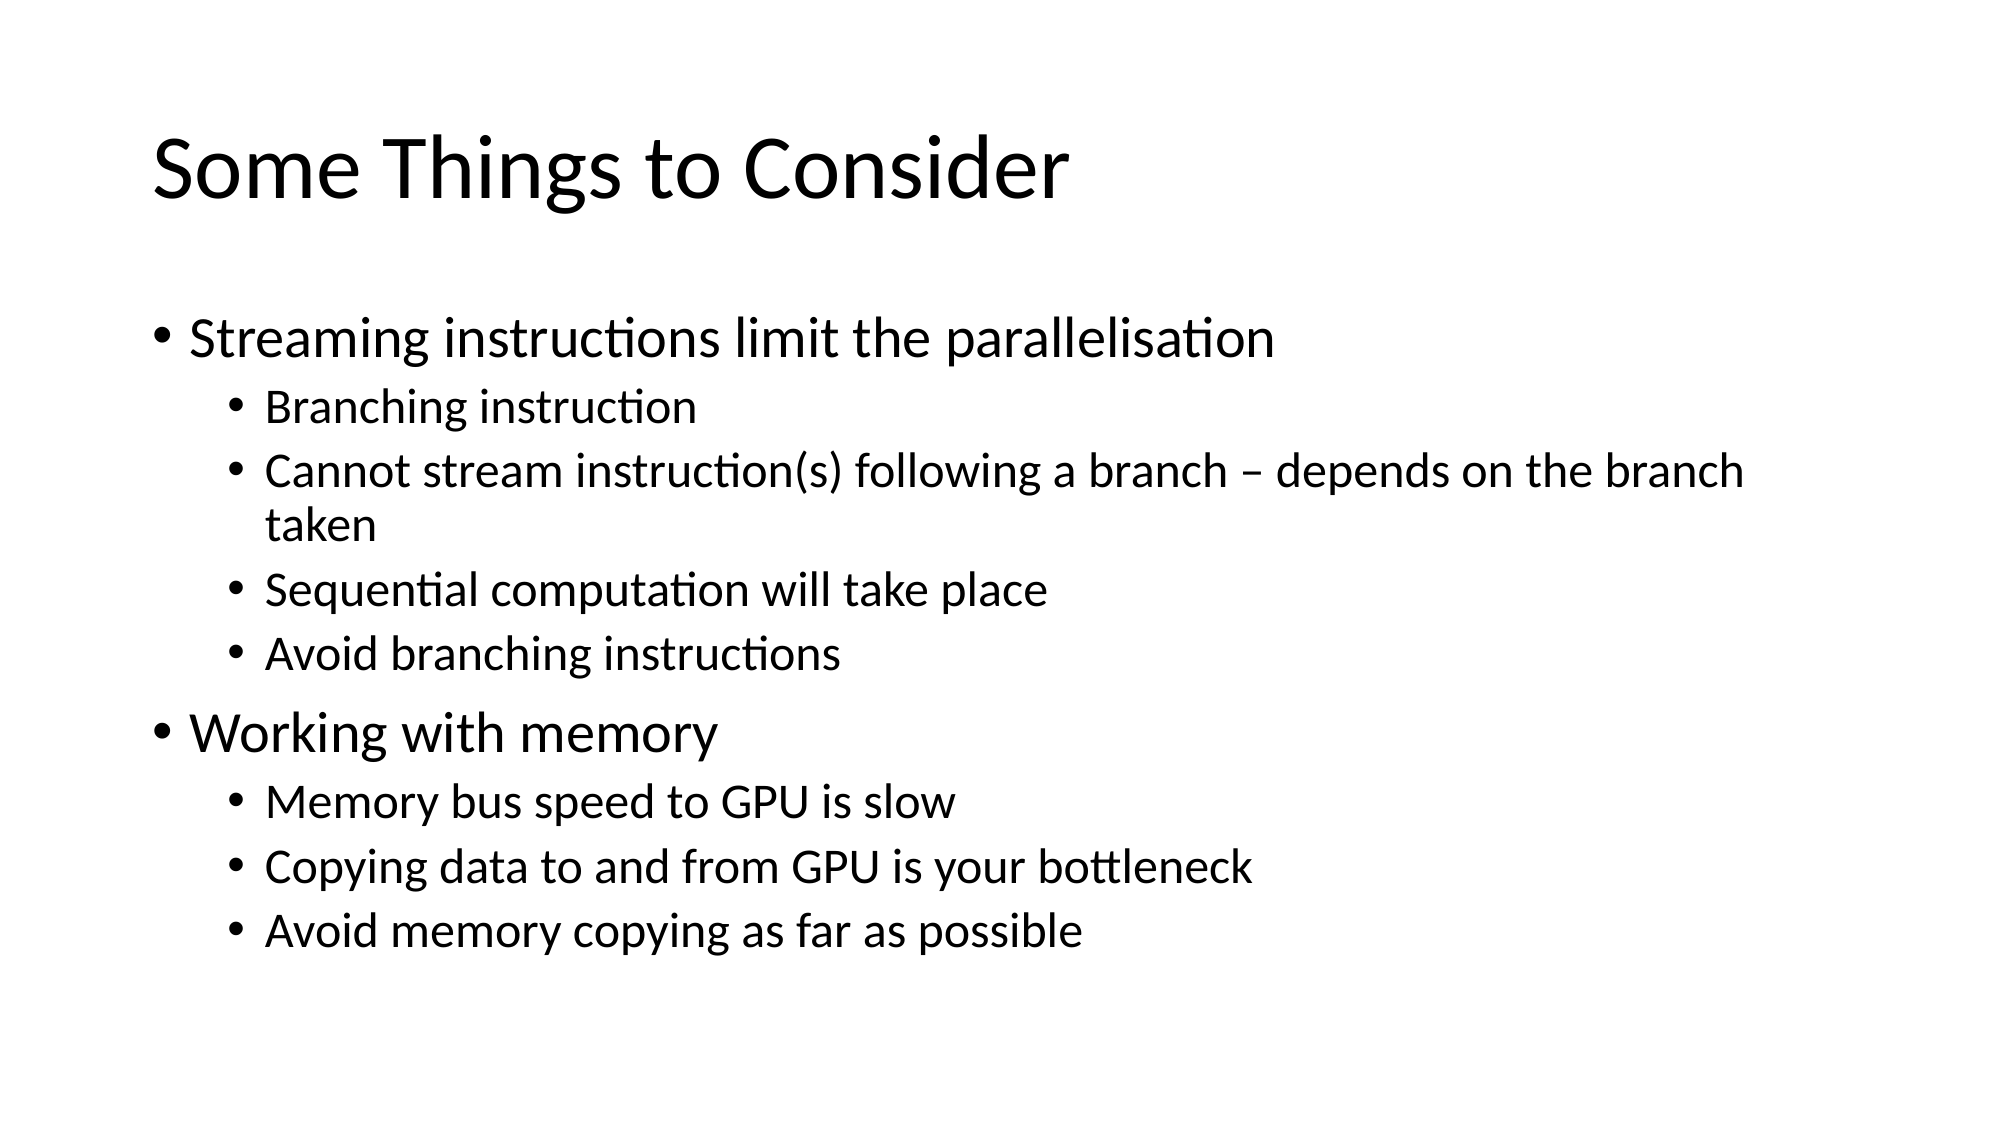

# Some Things to Consider
Streaming instructions limit the parallelisation
Branching instruction
Cannot stream instruction(s) following a branch – depends on the branch taken
Sequential computation will take place
Avoid branching instructions
Working with memory
Memory bus speed to GPU is slow
Copying data to and from GPU is your bottleneck
Avoid memory copying as far as possible